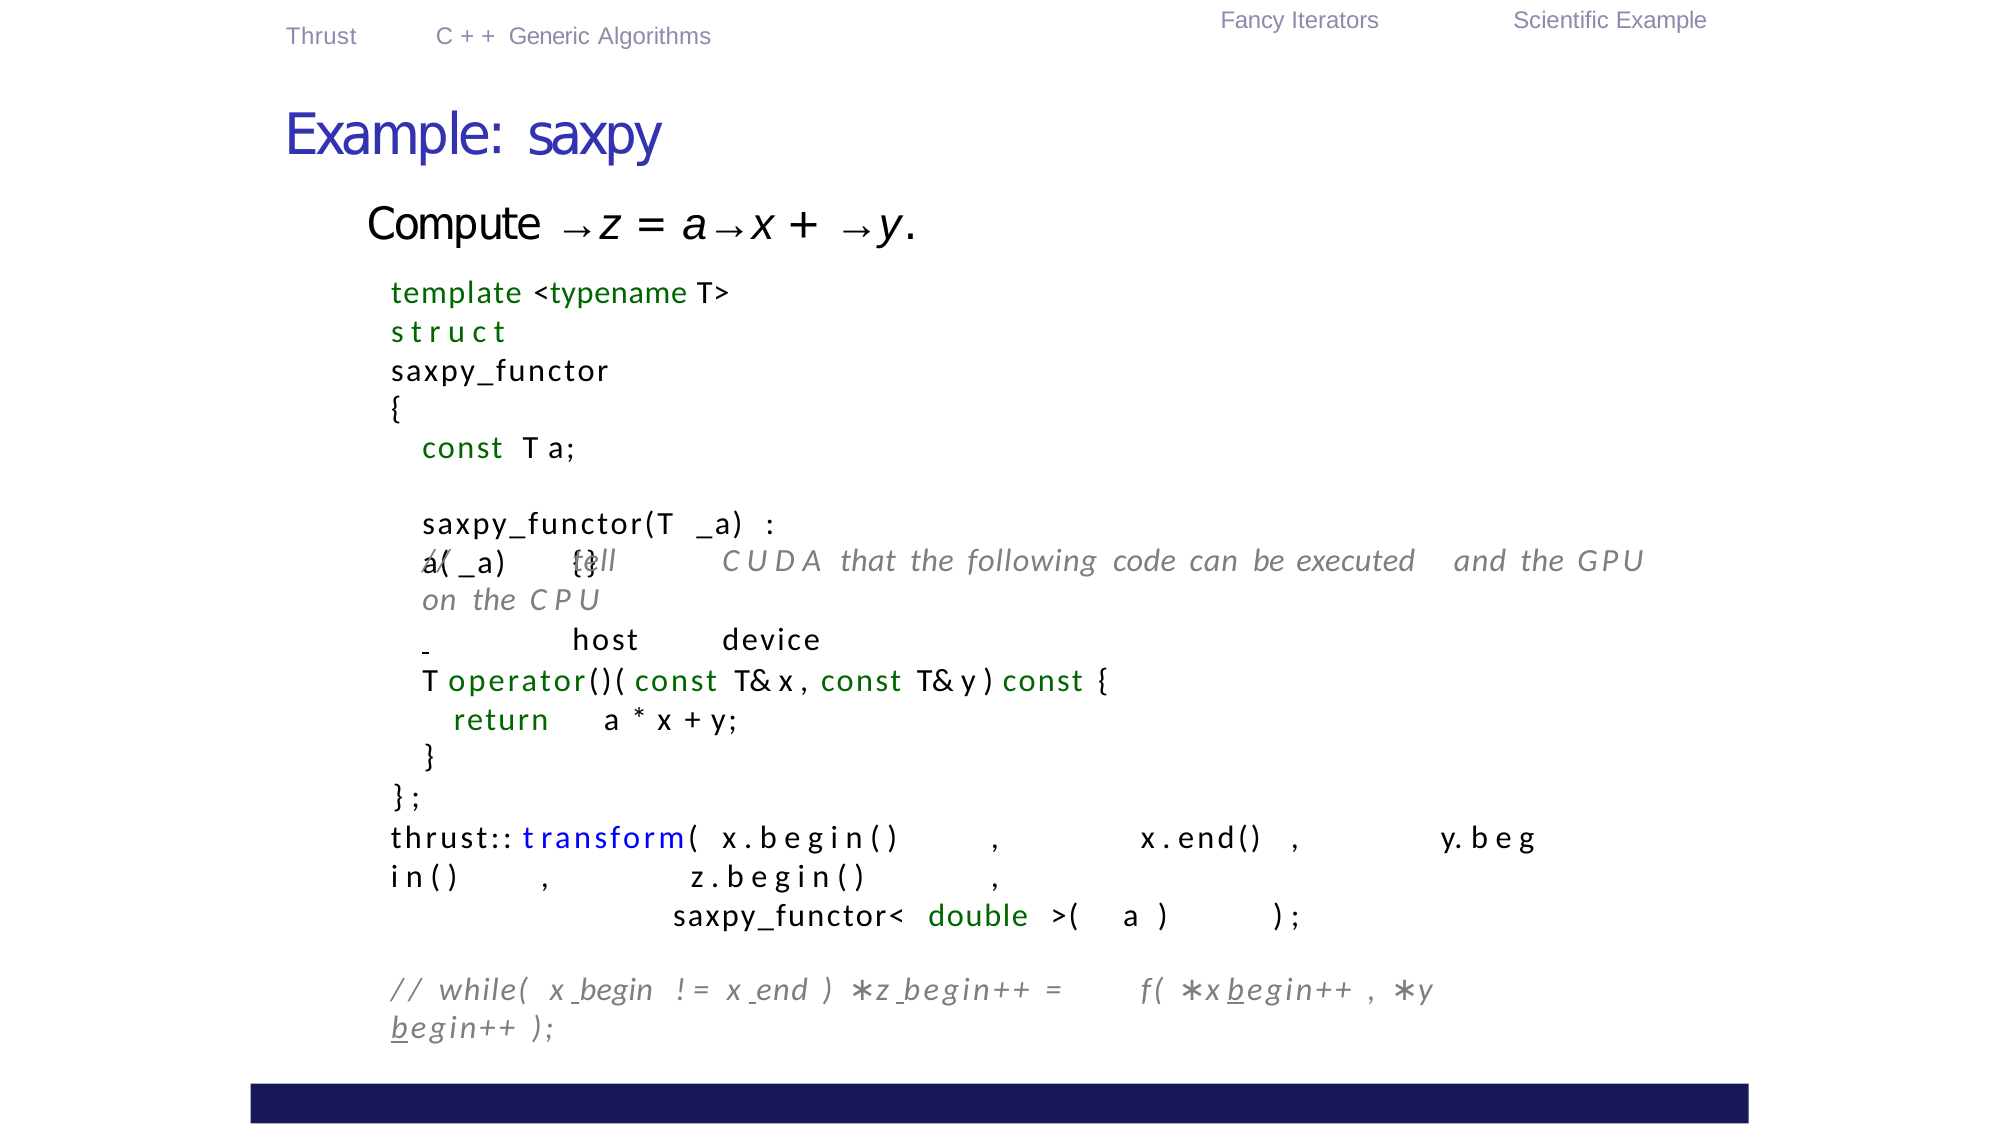

Fancy Iterators
Scientific Example
Thrust	C + +  Generic Algorithms

Example: saxpy
Compute →z = a→x + →y.
template <typename T>  s t r u c t	saxpy_functor
{
const T a;

saxpy_functor(T _a)  :	a( _a)	{}
//	tell	C U D A  that the following code can be executed on the C P U
 	host	device
T operator()( const T& x , const T& y ) const {  return	a * x + y;
}
} ;
and the GPU
thrust:: t ransform( x . b e g i n ( )	,	x . end()	,	y. b e g i n ( )	,	z . b e g i n ( )	,
saxpy_functor<  double  >(	a  )	) ;

//  while(   x  begin   ! =  x  end  )  ∗z  begin++  =	f(  ∗x begin++  ,  ∗y begin++  );